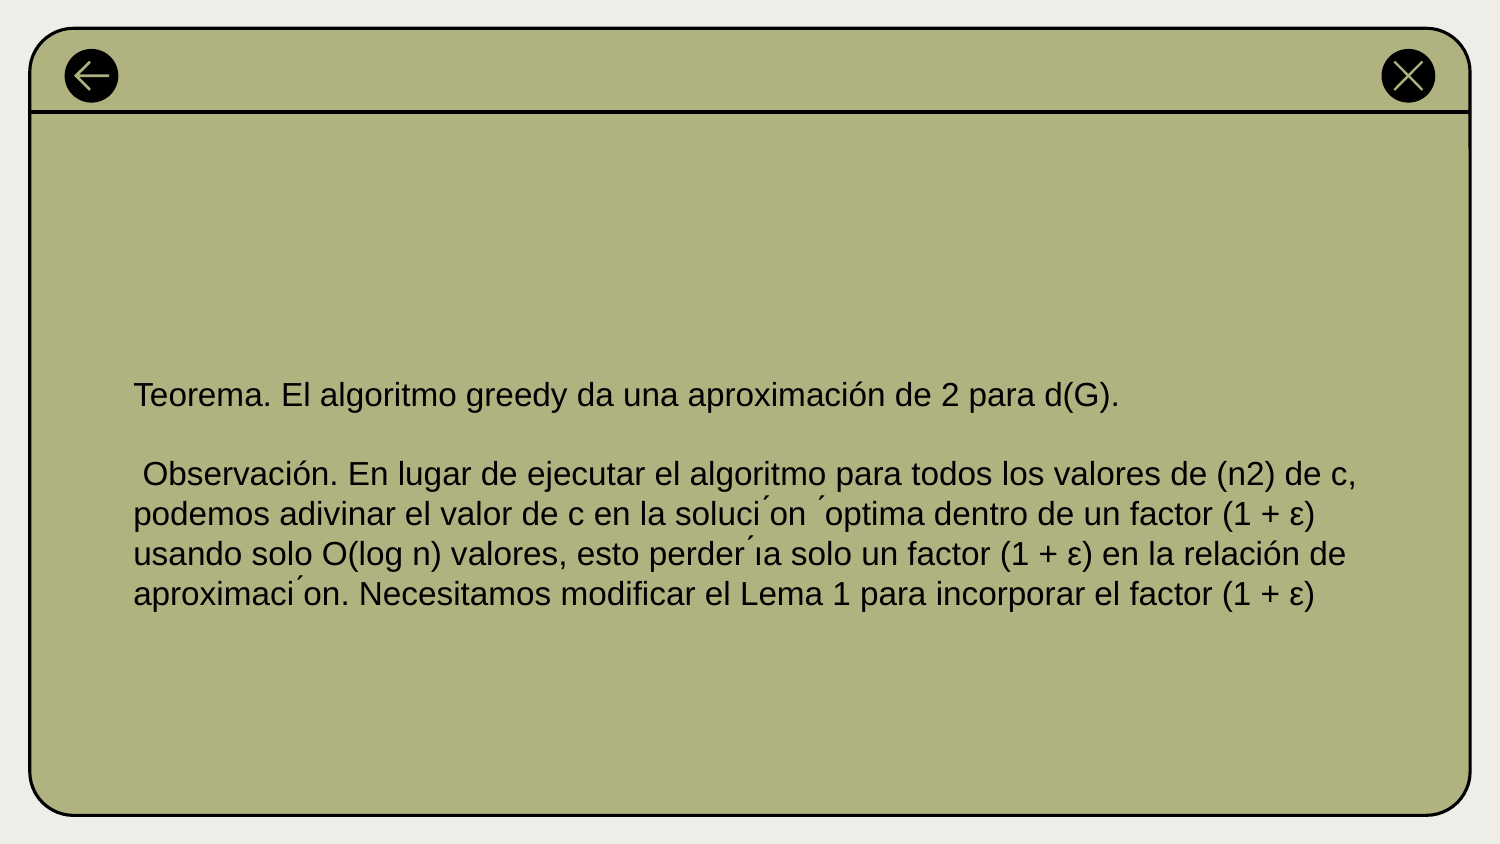

Teorema. El algoritmo greedy da una aproximación de 2 para d(G).

 Observación. En lugar de ejecutar el algoritmo para todos los valores de (n2) de c, podemos adivinar el valor de c en la soluci ́on  ́optima dentro de un factor (1 + ε) usando solo O(log n) valores, esto perder ́ıa solo un factor (1 + ε) en la relación de aproximaci ́on. Necesitamos modificar el Lema 1 para incorporar el factor (1 + ε)